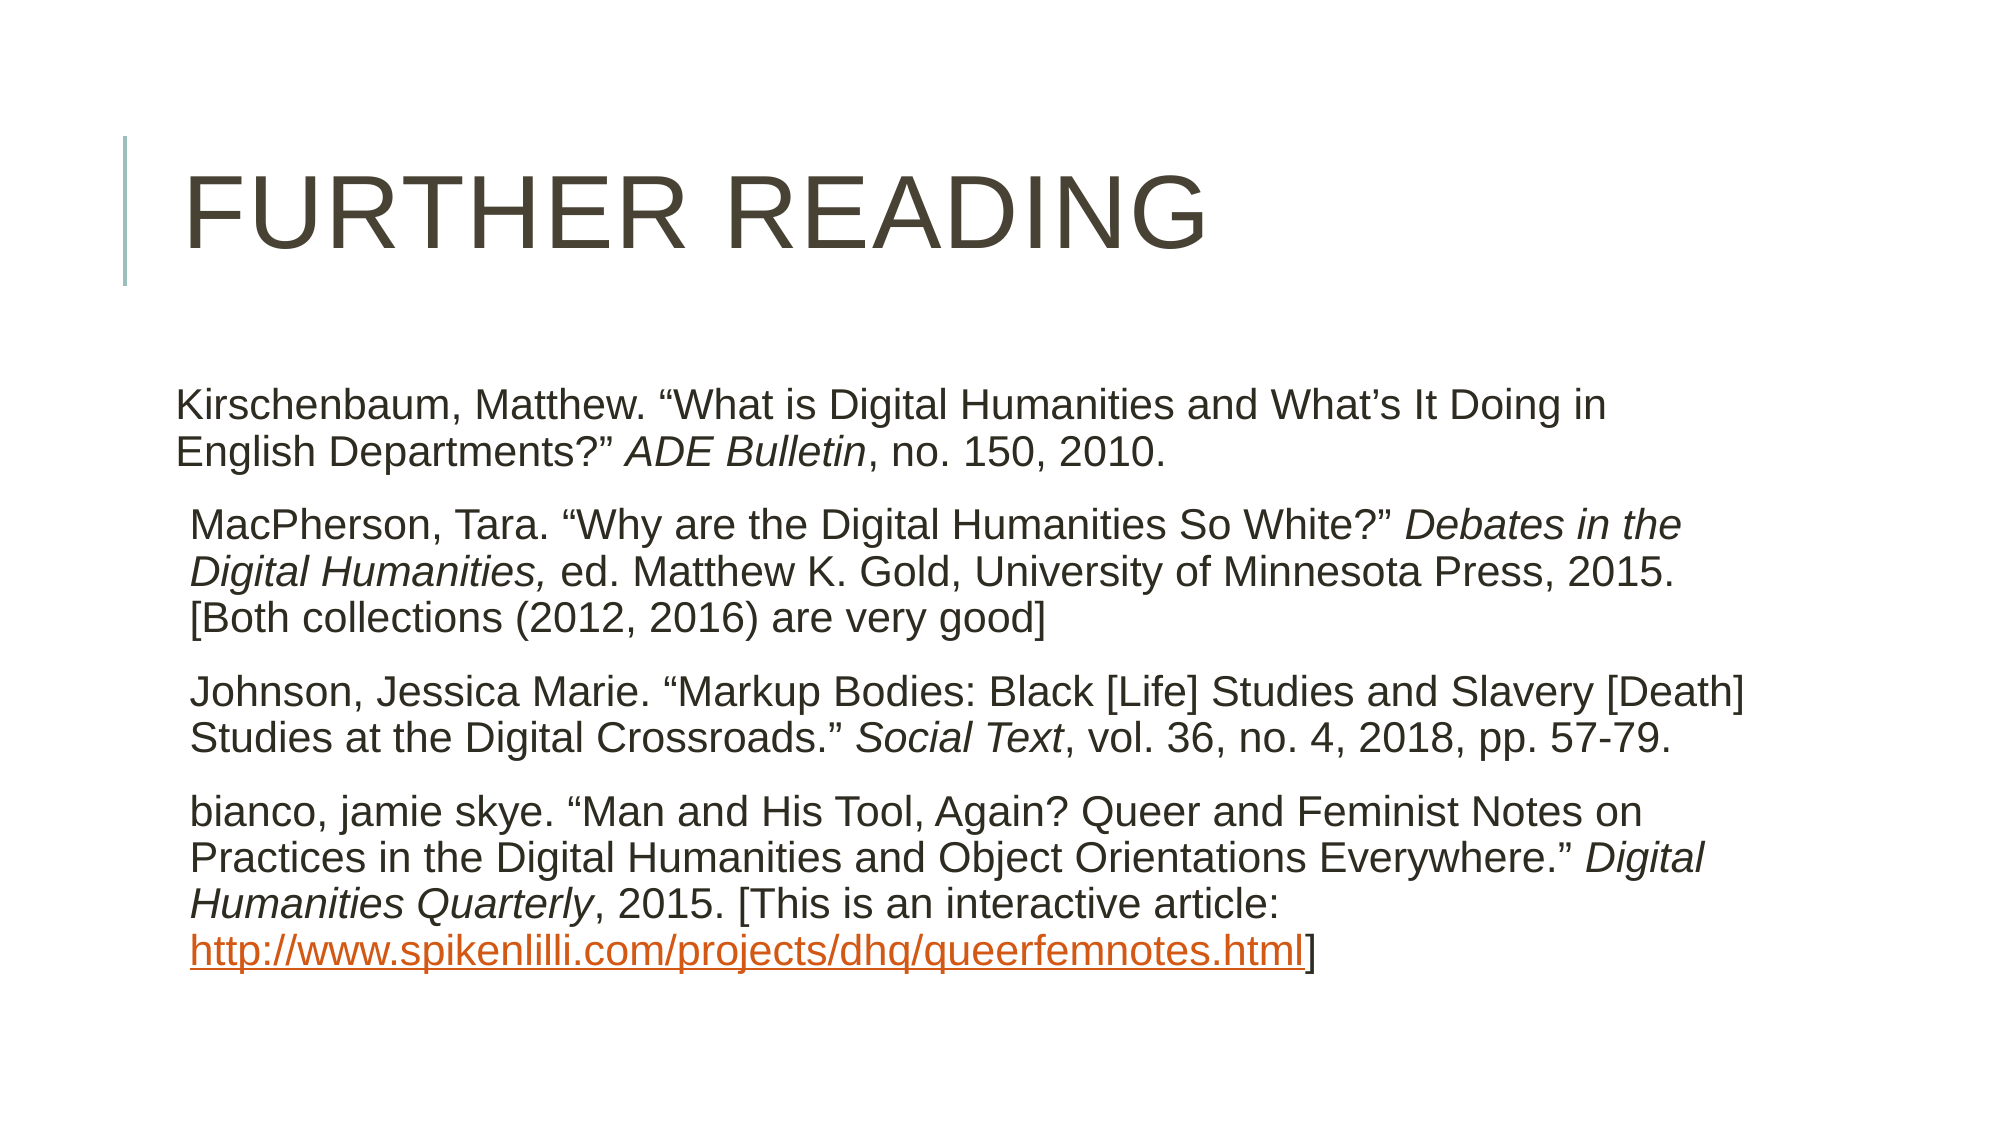

# Further reading
Kirschenbaum, Matthew. “What is Digital Humanities and What’s It Doing in English Departments?” ADE Bulletin, no. 150, 2010.
MacPherson, Tara. “Why are the Digital Humanities So White?” Debates in the Digital Humanities, ed. Matthew K. Gold, University of Minnesota Press, 2015. [Both collections (2012, 2016) are very good]
Johnson, Jessica Marie. “Markup Bodies: Black [Life] Studies and Slavery [Death] Studies at the Digital Crossroads.” Social Text, vol. 36, no. 4, 2018, pp. 57-79.
bianco, jamie skye. “Man and His Tool, Again? Queer and Feminist Notes on Practices in the Digital Humanities and Object Orientations Everywhere.” Digital Humanities Quarterly, 2015. [This is an interactive article: http://www.spikenlilli.com/projects/dhq/queerfemnotes.html]